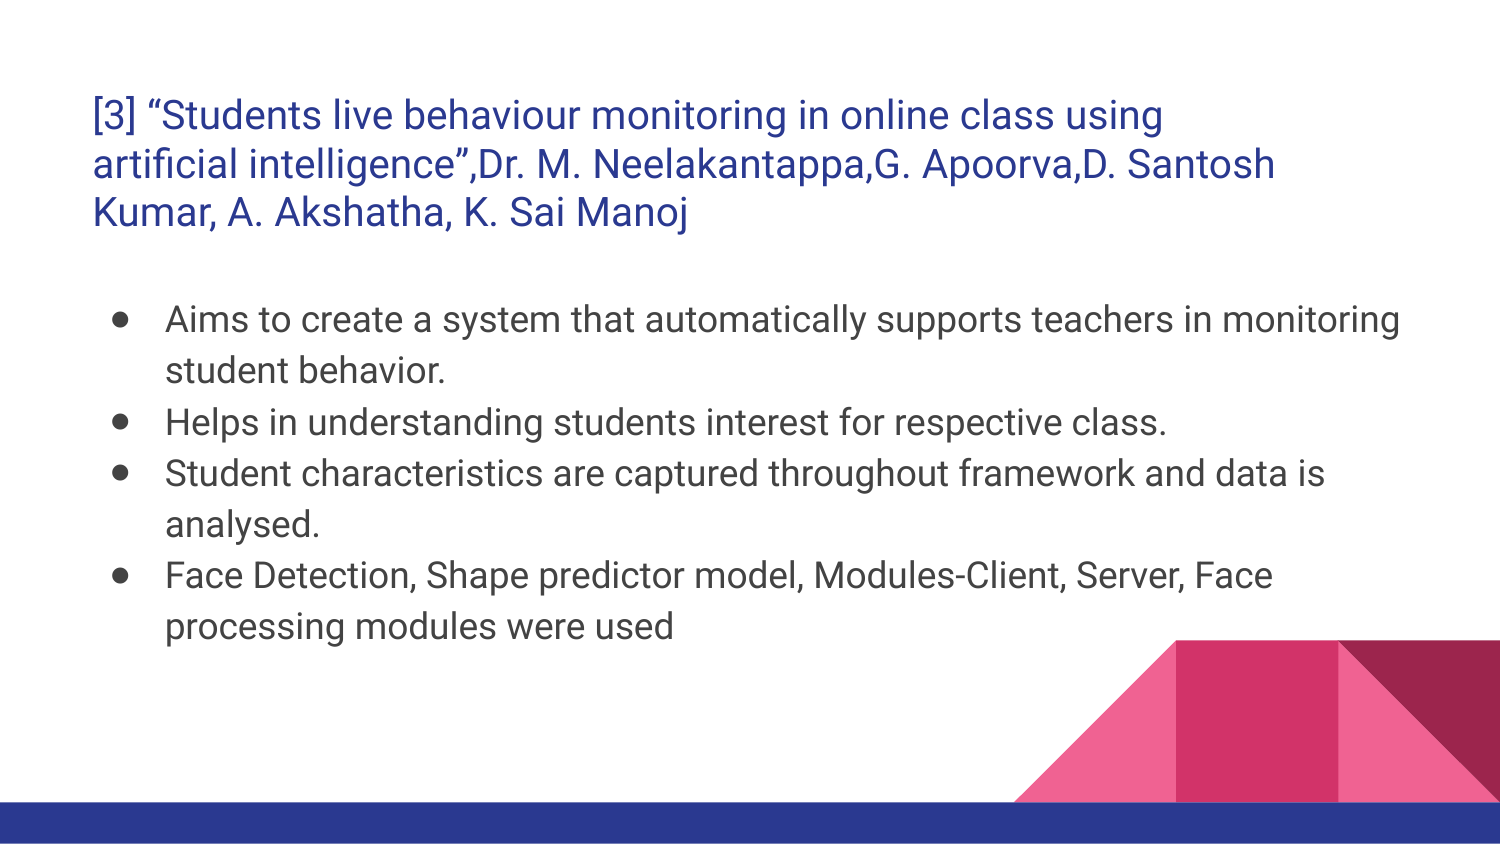

# [3] “Students live behaviour monitoring in online class using artificial intelligence”,Dr. M. Neelakantappa,G. Apoorva,D. Santosh Kumar, A. Akshatha, K. Sai Manoj
Aims to create a system that automatically supports teachers in monitoring student behavior.
Helps in understanding students interest for respective class.
Student characteristics are captured throughout framework and data is analysed.
Face Detection, Shape predictor model, Modules-Client, Server, Face processing modules were used